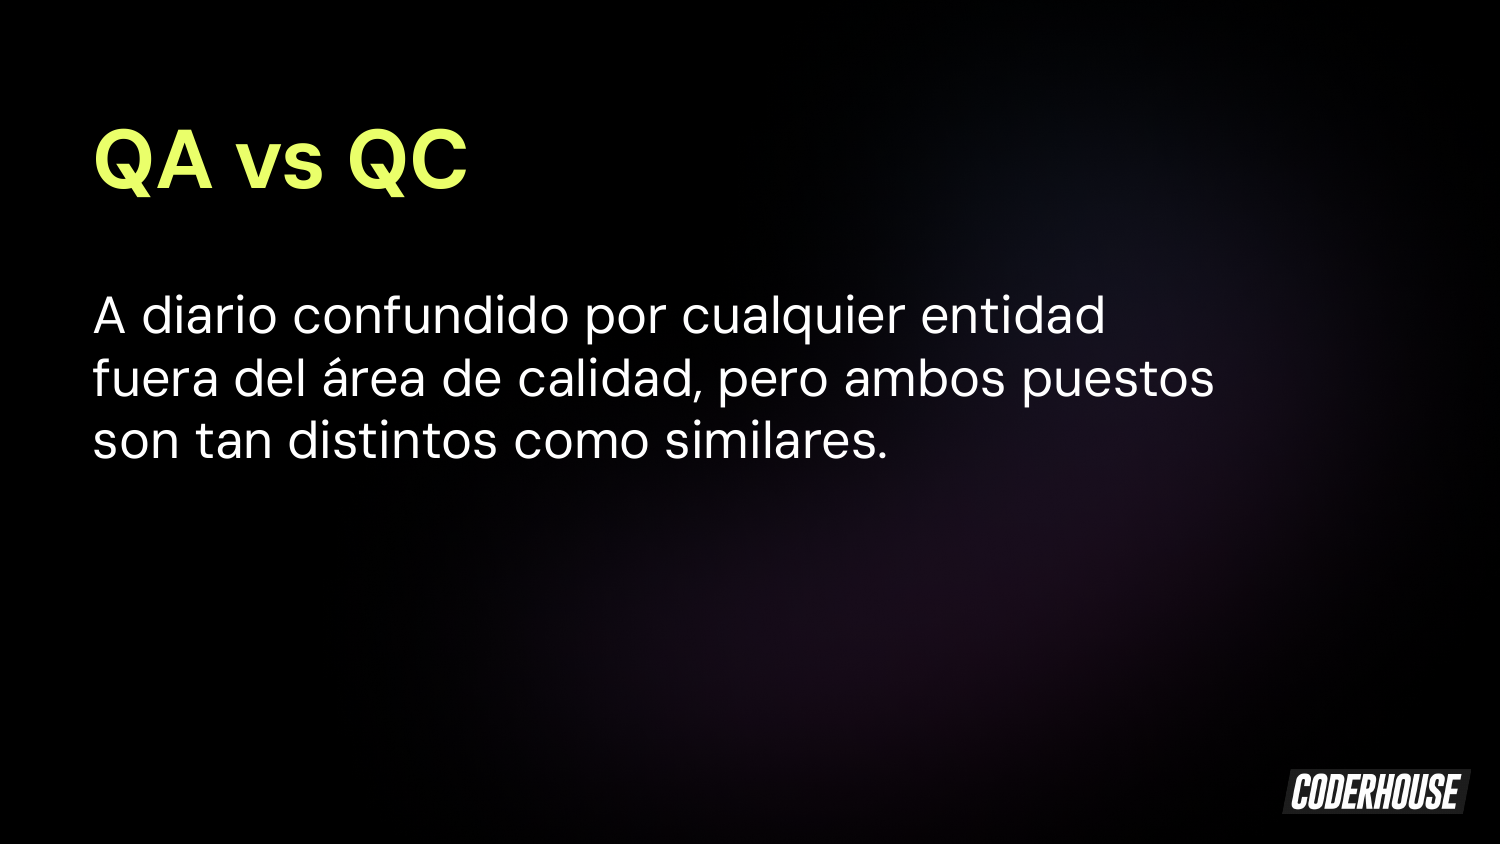

QA vs QC
A diario confundido por cualquier entidad fuera del área de calidad, pero ambos puestos son tan distintos como similares.